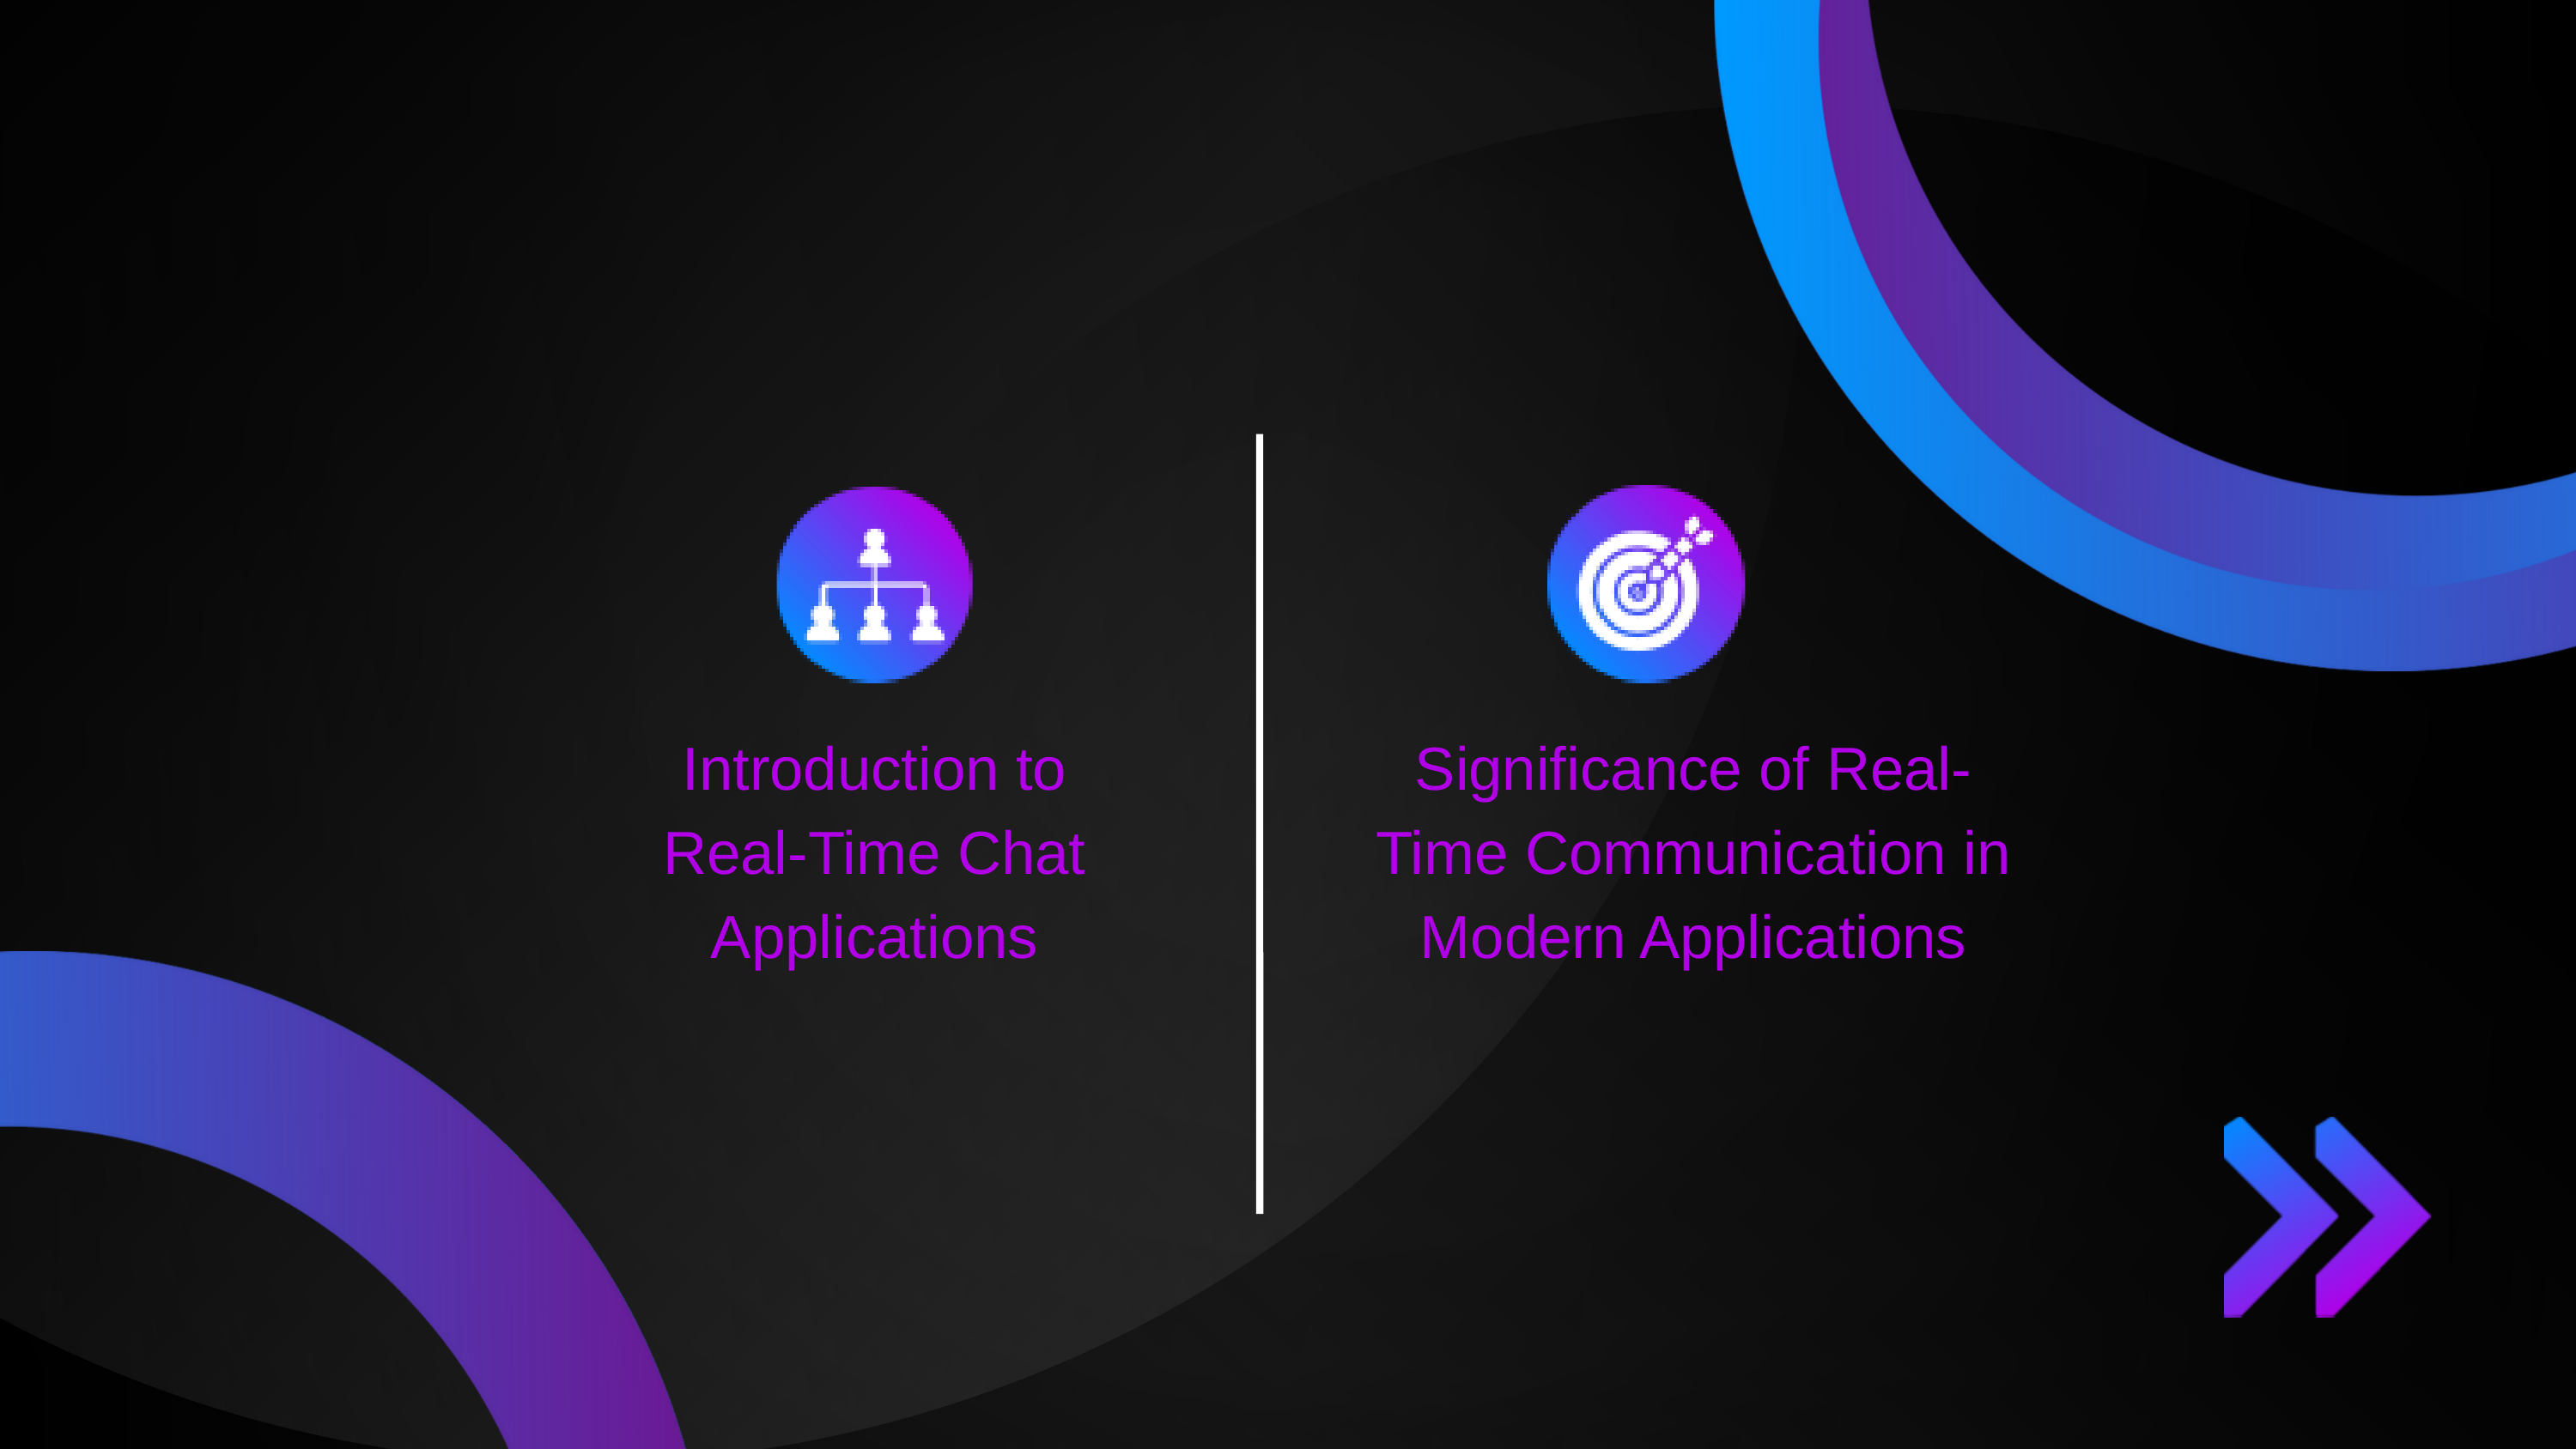

Introduction to Real-Time Chat Applications

Significance of Real-Time Communication in Modern Applications